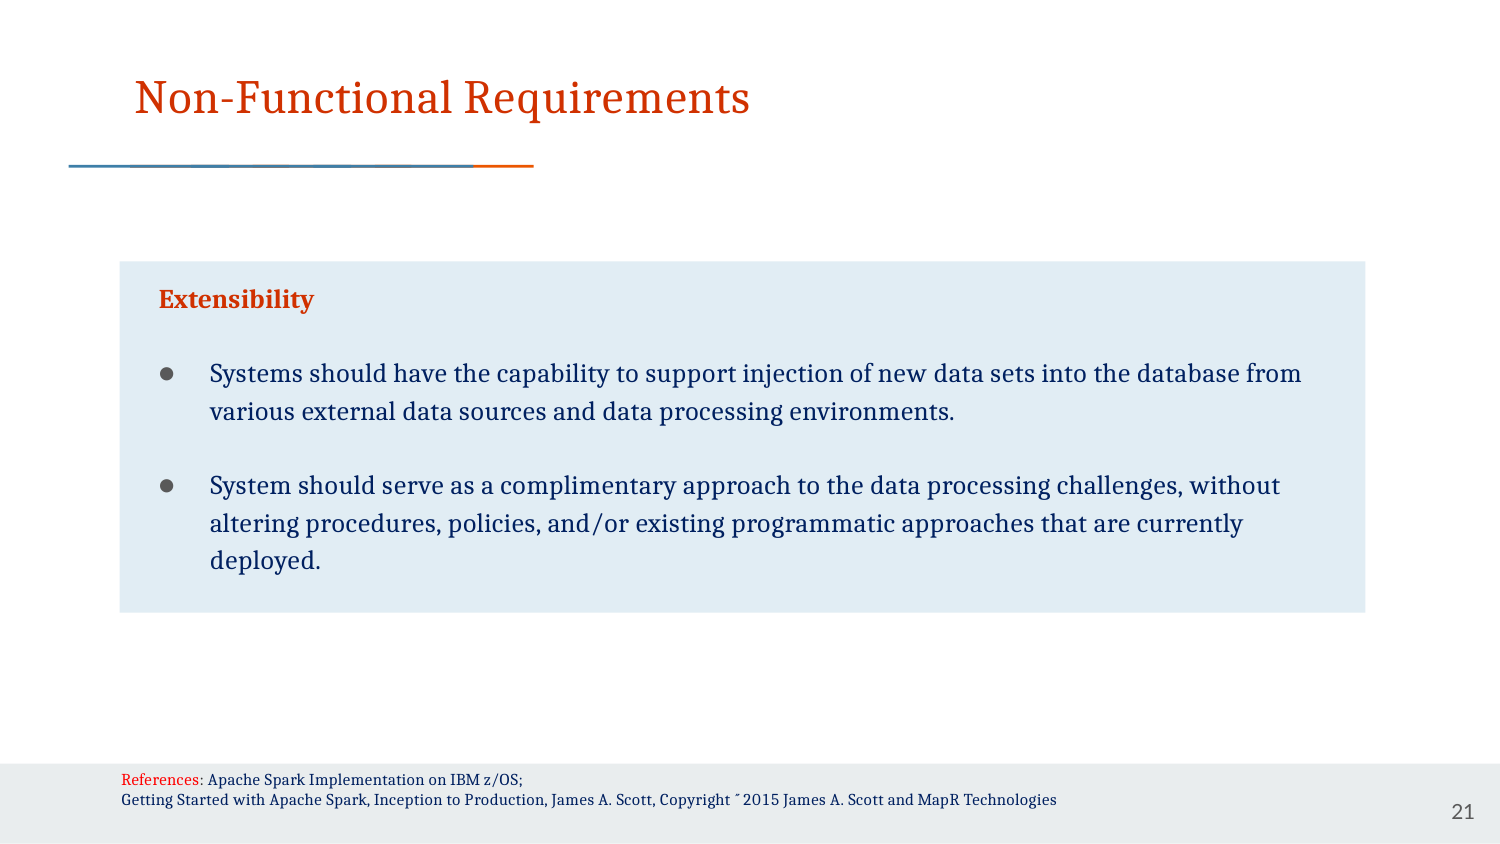

# Non-Functional Requirements
Extensibility

Systems should have the capability to support injection of new data sets into the database from various external data sources and data processing environments.

System should serve as a complimentary approach to the data processing challenges, without  altering procedures, policies, and/or existing programmatic approaches that are currently deployed.

References: Apache Spark Implementation on IBM z/OS;
Getting Started with Apache Spark, Inception to Production, James A. Scott, Copyright ˝ 2015 James A. Scott and MapR Technologies
21